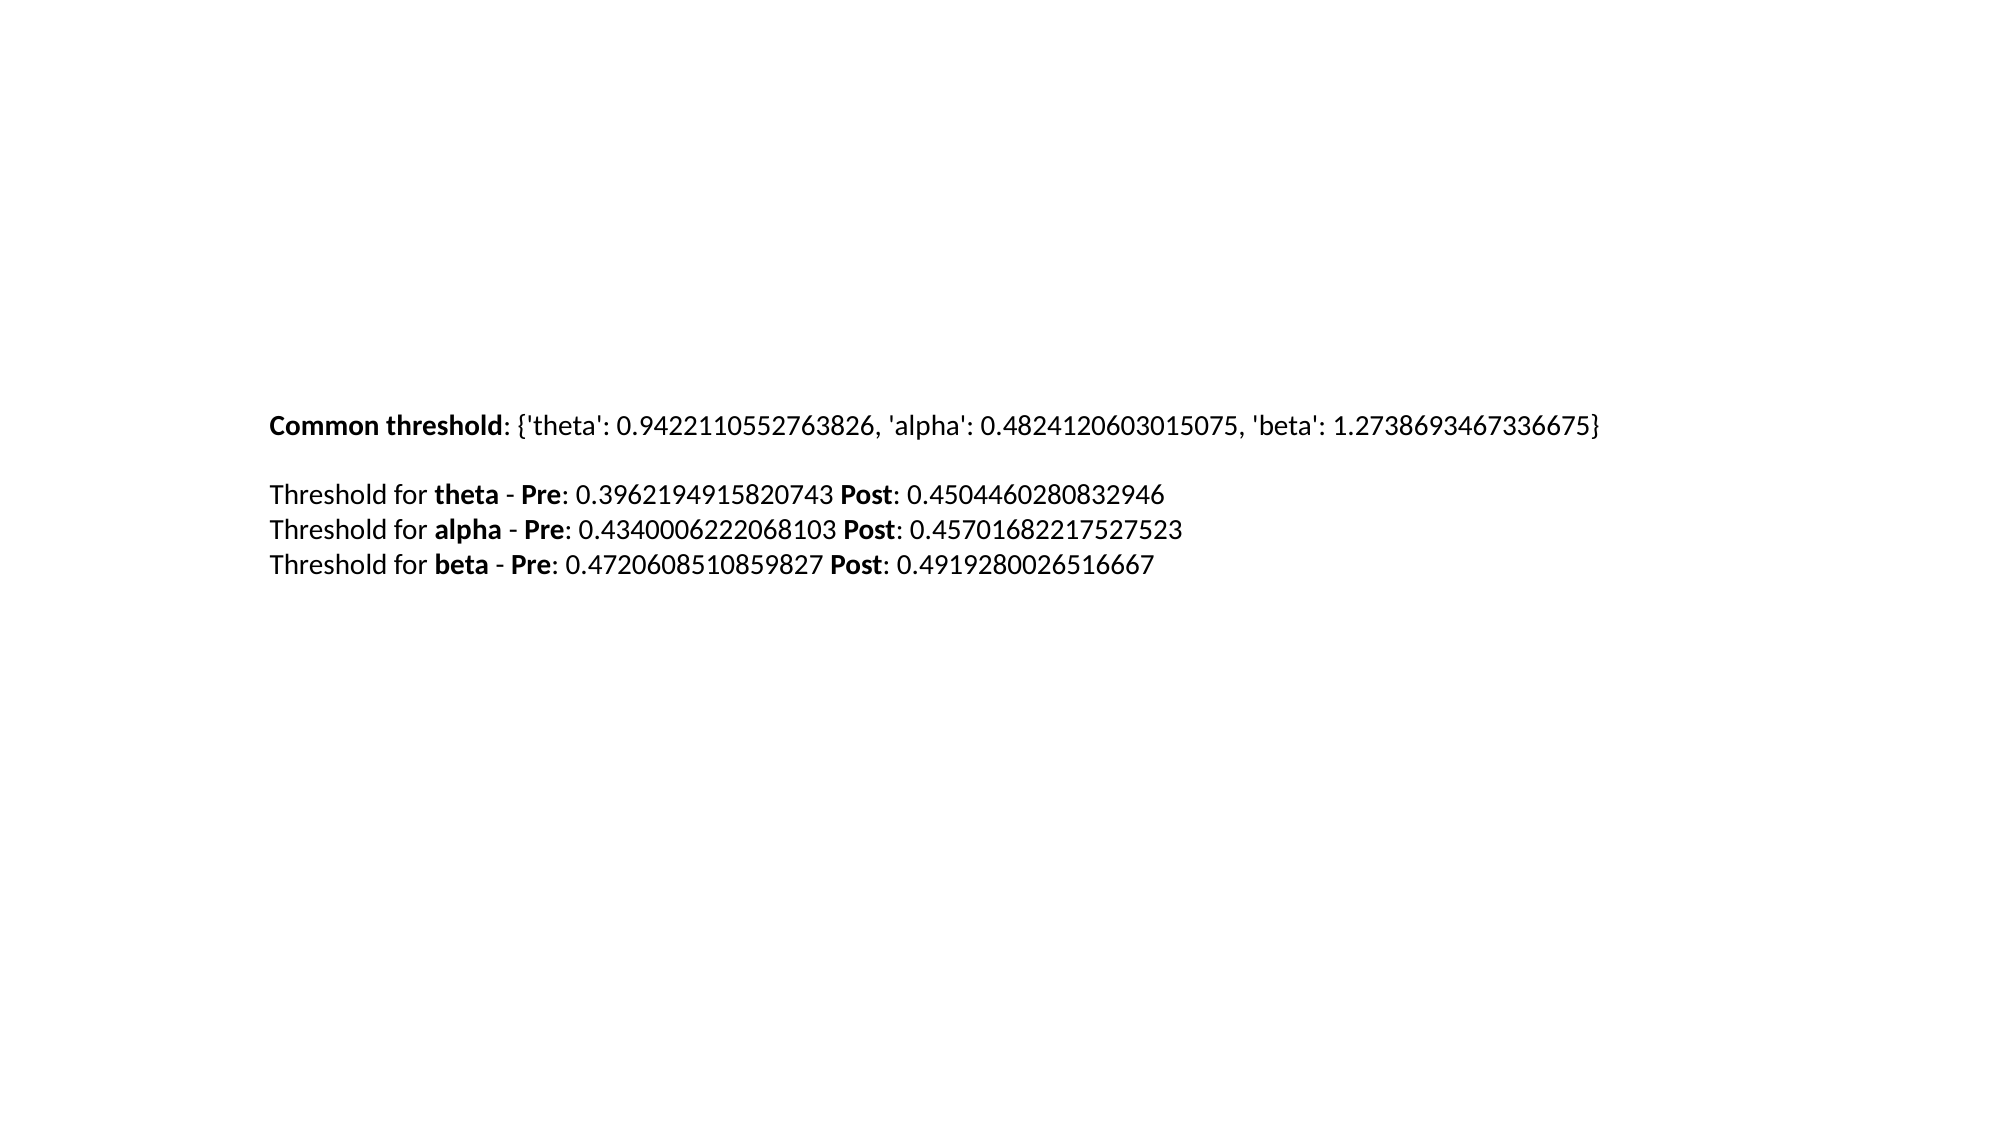

Common threshold: {'theta': 0.9422110552763826, 'alpha': 0.4824120603015075, 'beta': 1.2738693467336675}

Threshold for theta - Pre: 0.3962194915820743 Post: 0.4504460280832946
Threshold for alpha - Pre: 0.4340006222068103 Post: 0.45701682217527523
Threshold for beta - Pre: 0.4720608510859827 Post: 0.4919280026516667